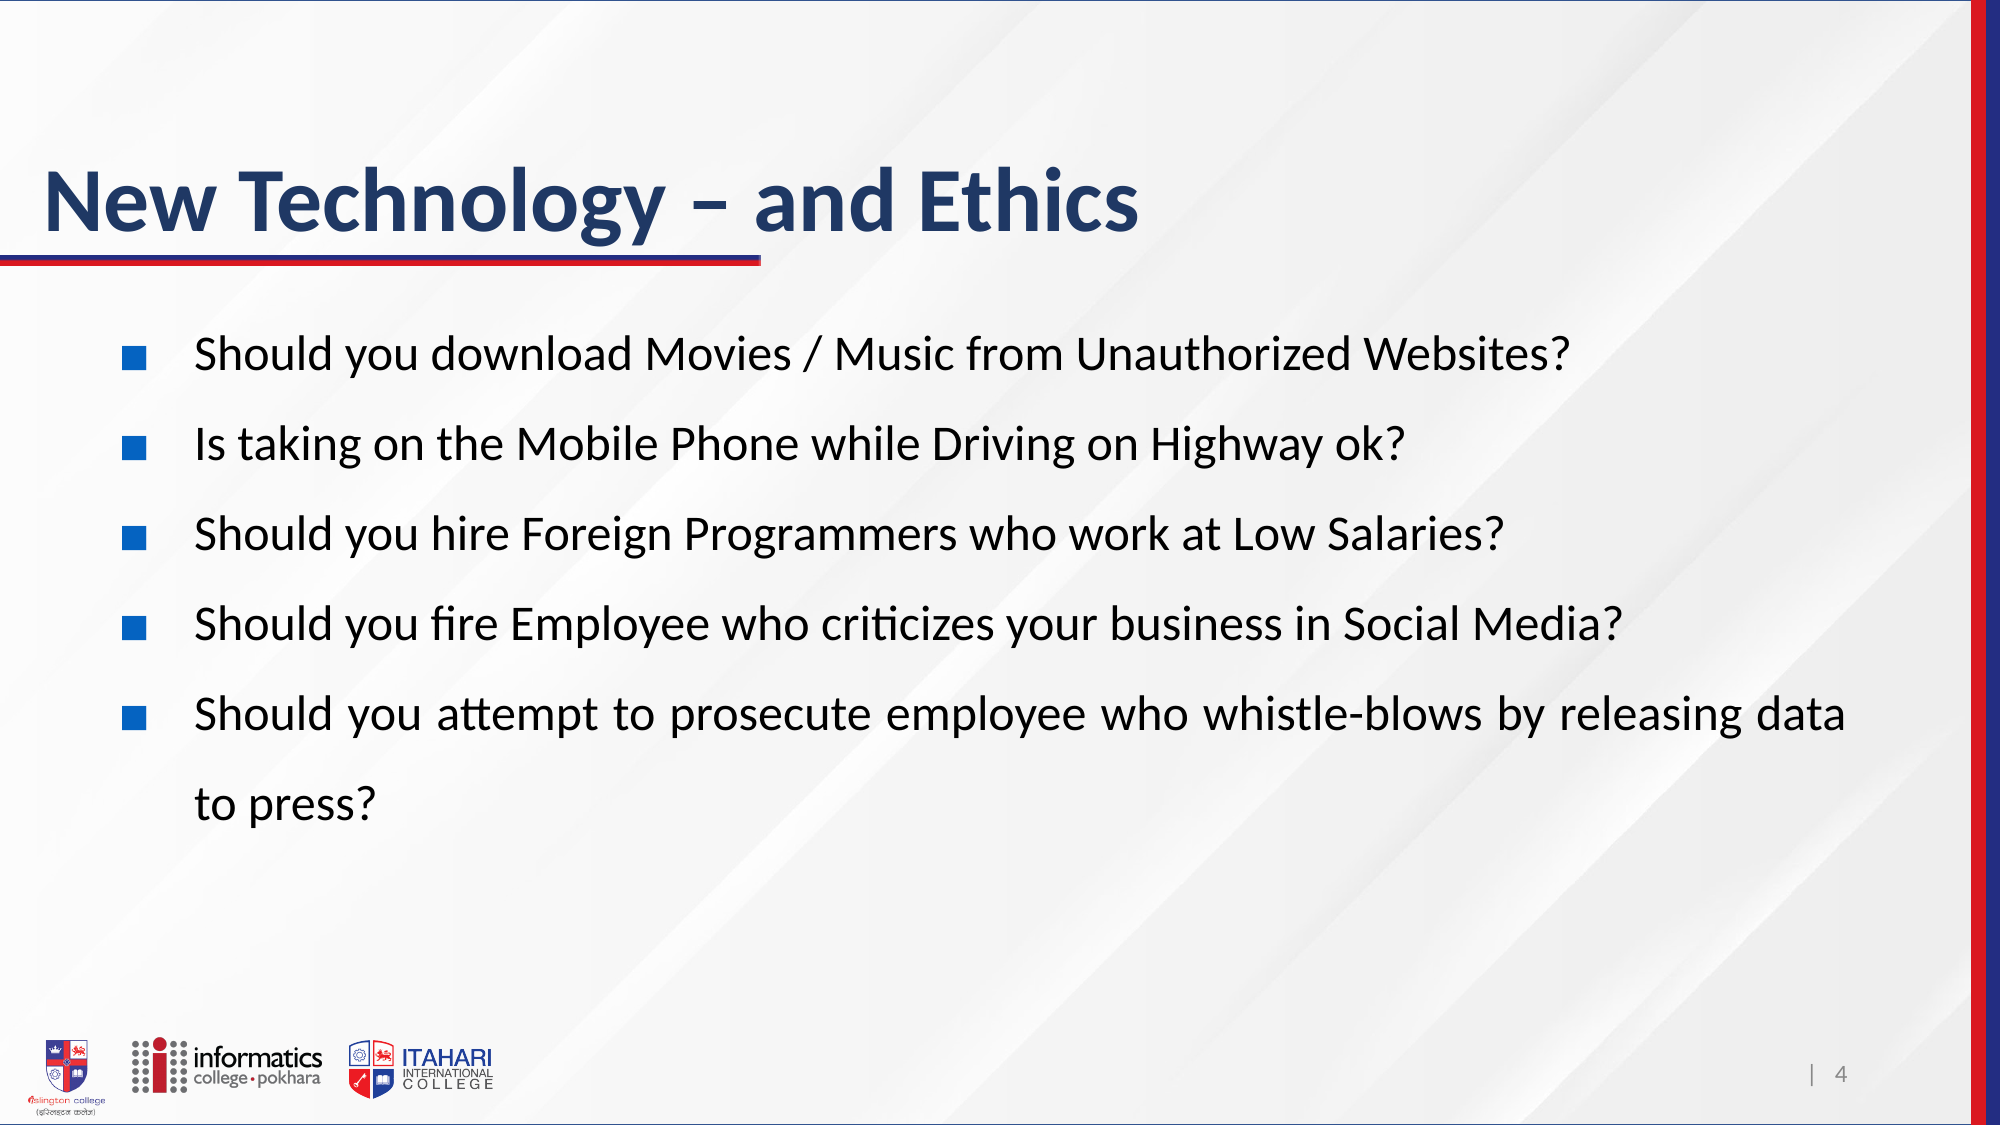

# New Technology – and Ethics
Should you download Movies / Music from Unauthorized Websites?
Is taking on the Mobile Phone while Driving on Highway ok?
Should you hire Foreign Programmers who work at Low Salaries?
Should you fire Employee who criticizes your business in Social Media?
Should you attempt to prosecute employee who whistle-blows by releasing data to press?

|   4